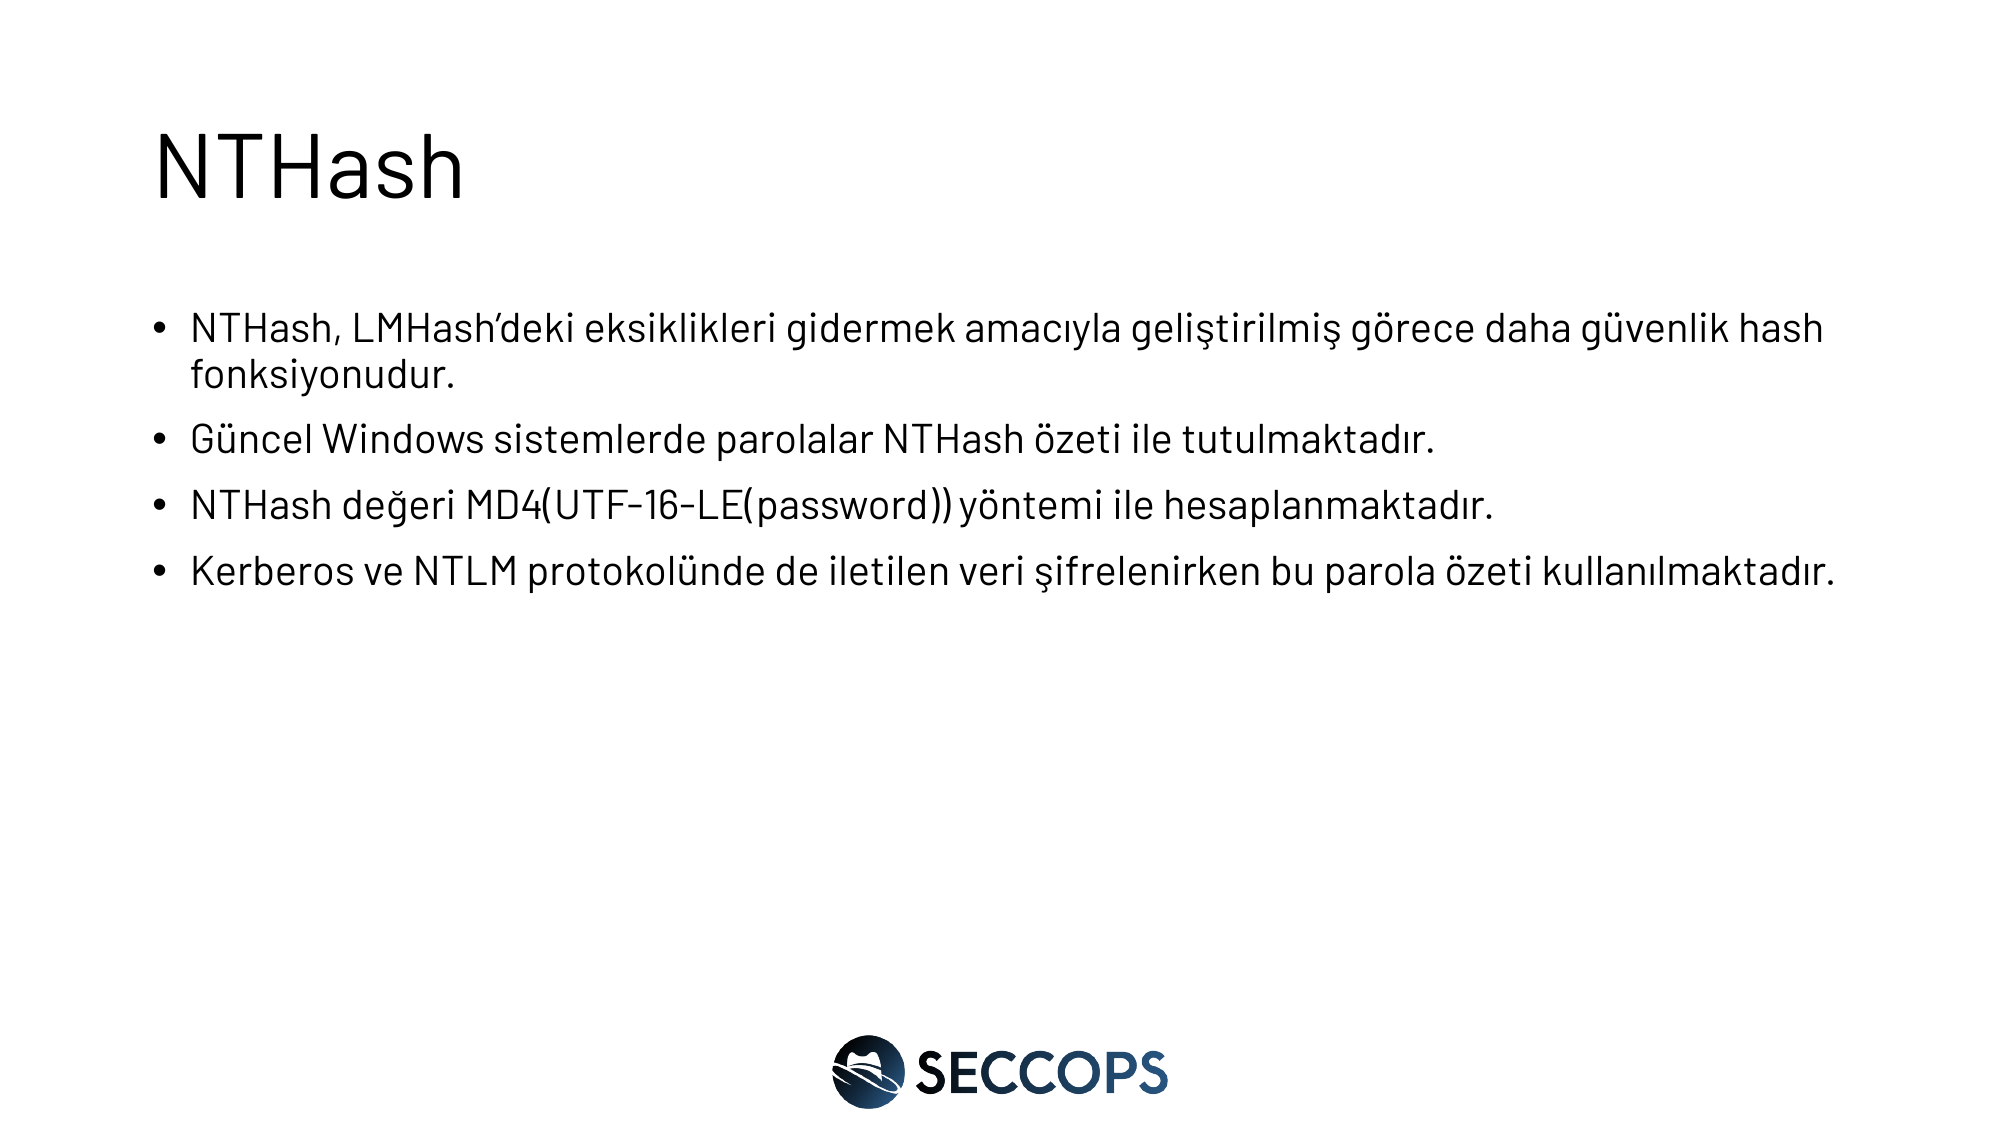

# NTHash
NTHash, LMHash’deki eksiklikleri gidermek amacıyla geliştirilmiş görece daha güvenlik hash fonksiyonudur.
Güncel Windows sistemlerde parolalar NTHash özeti ile tutulmaktadır.
NTHash değeri MD4(UTF-16-LE(password)) yöntemi ile hesaplanmaktadır.
Kerberos ve NTLM protokolünde de iletilen veri şifrelenirken bu parola özeti kullanılmaktadır.